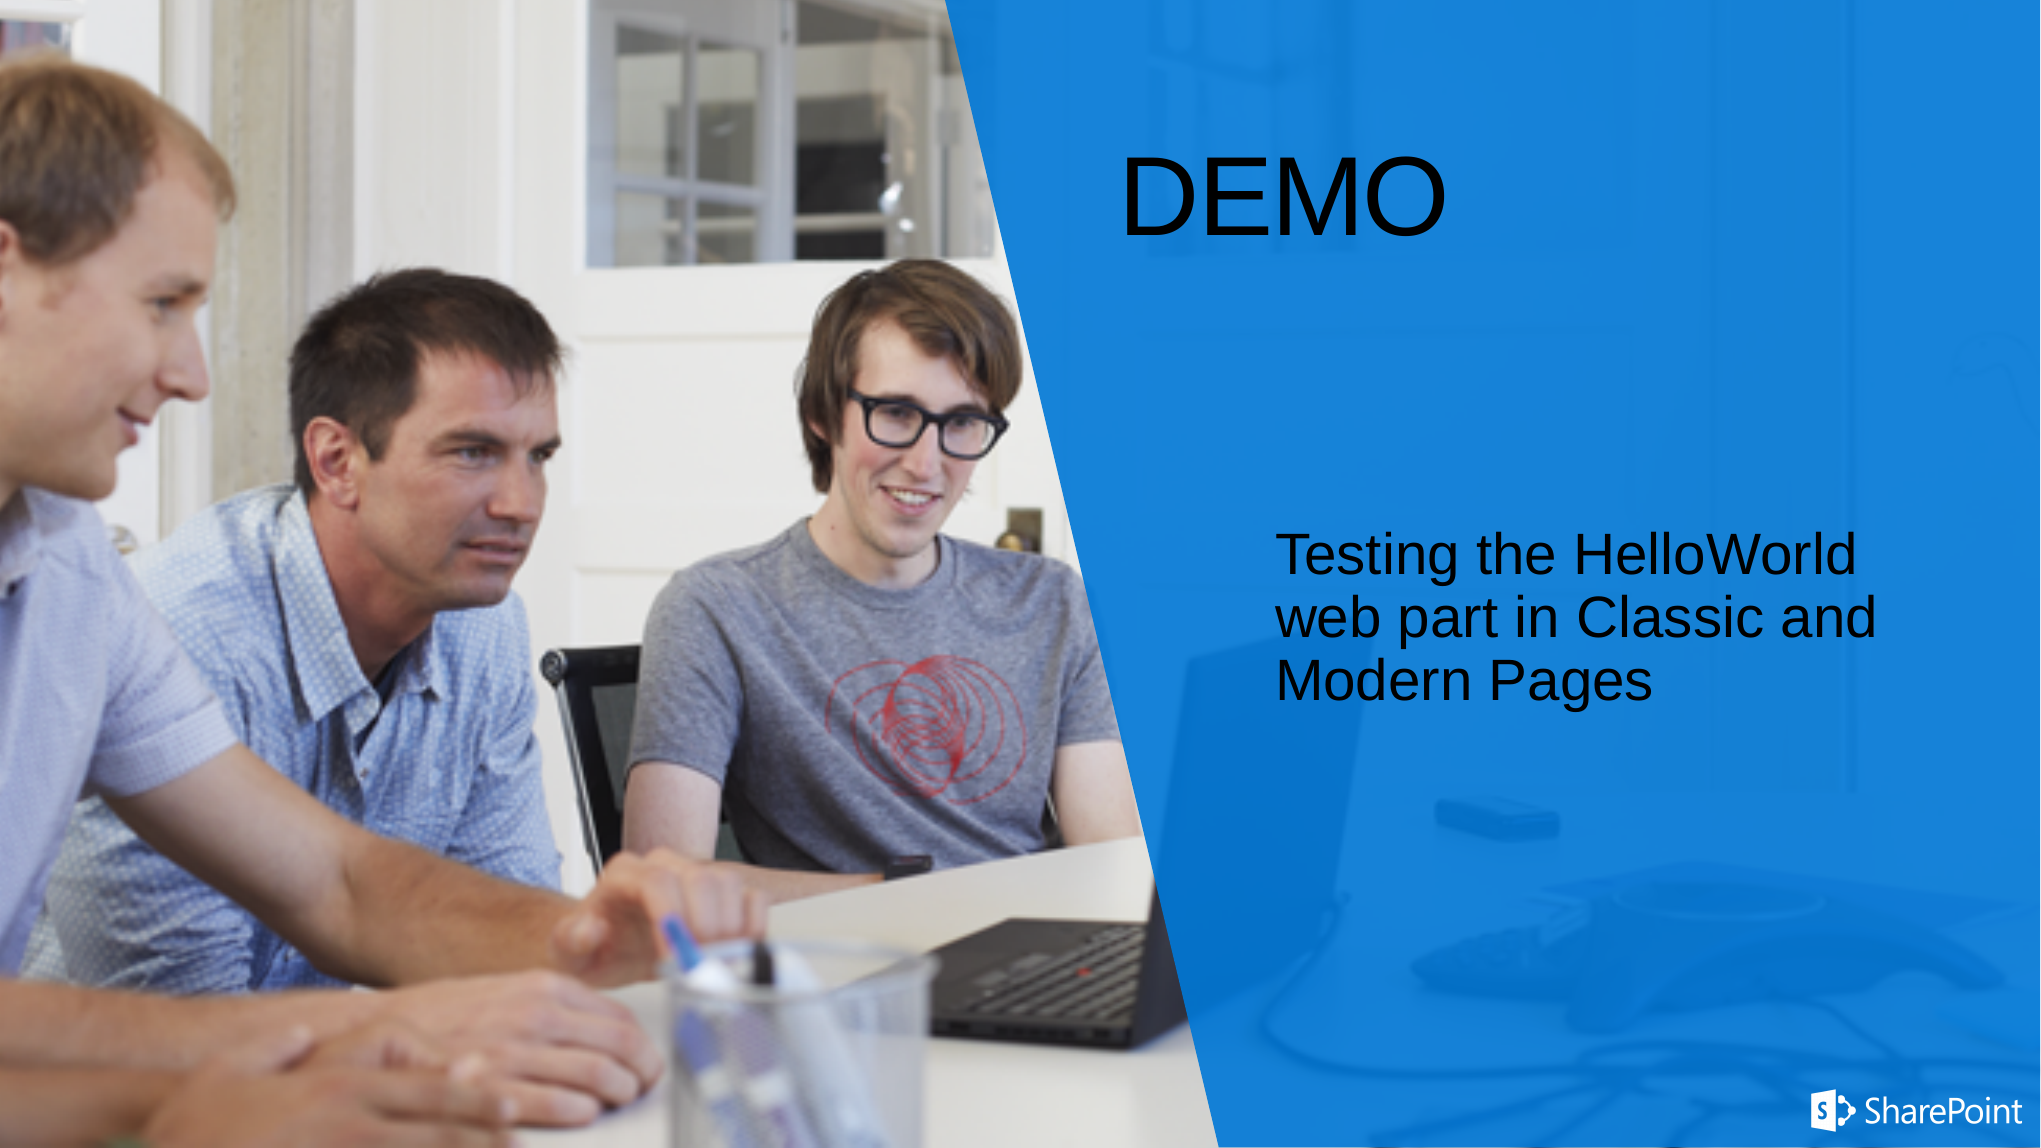

# DEMO
Testing the HelloWorld web part in Classic and Modern Pages